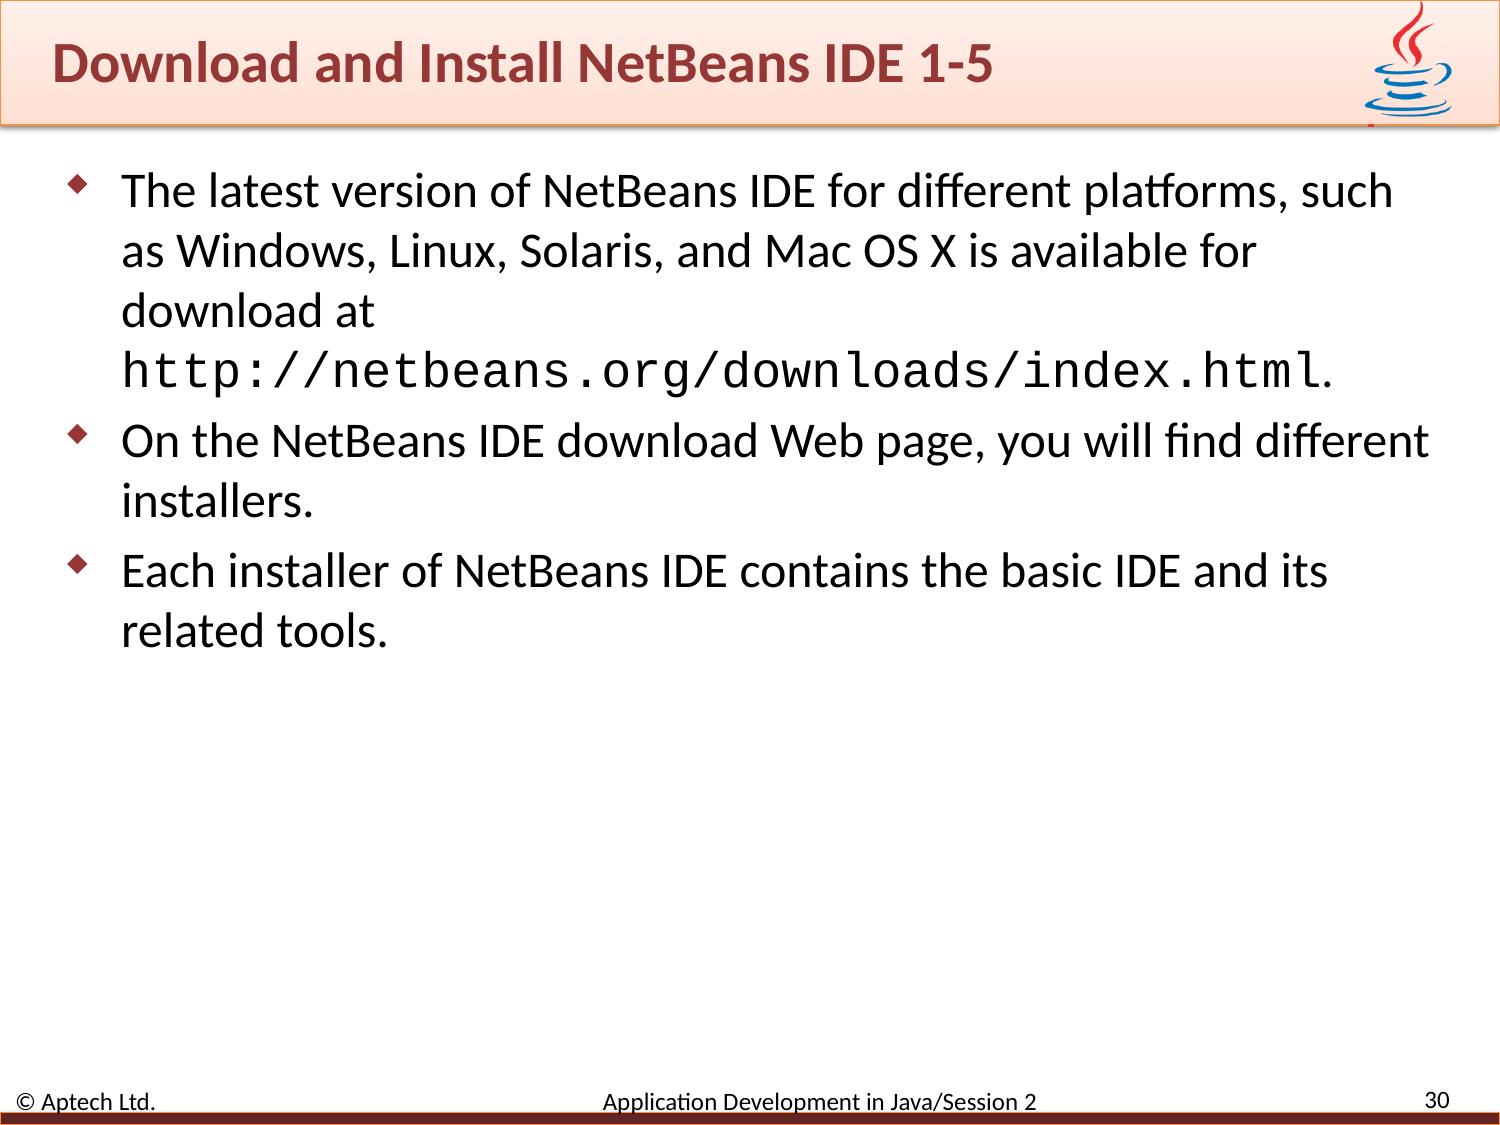

# Download and Install NetBeans IDE 1-5
The latest version of NetBeans IDE for different platforms, such as Windows, Linux, Solaris, and Mac OS X is available for download at http://netbeans.org/downloads/index.html.
On the NetBeans IDE download Web page, you will find different installers.
Each installer of NetBeans IDE contains the basic IDE and its related tools.
30
© Aptech Ltd.                                                                              Application Development in Java/Session 2